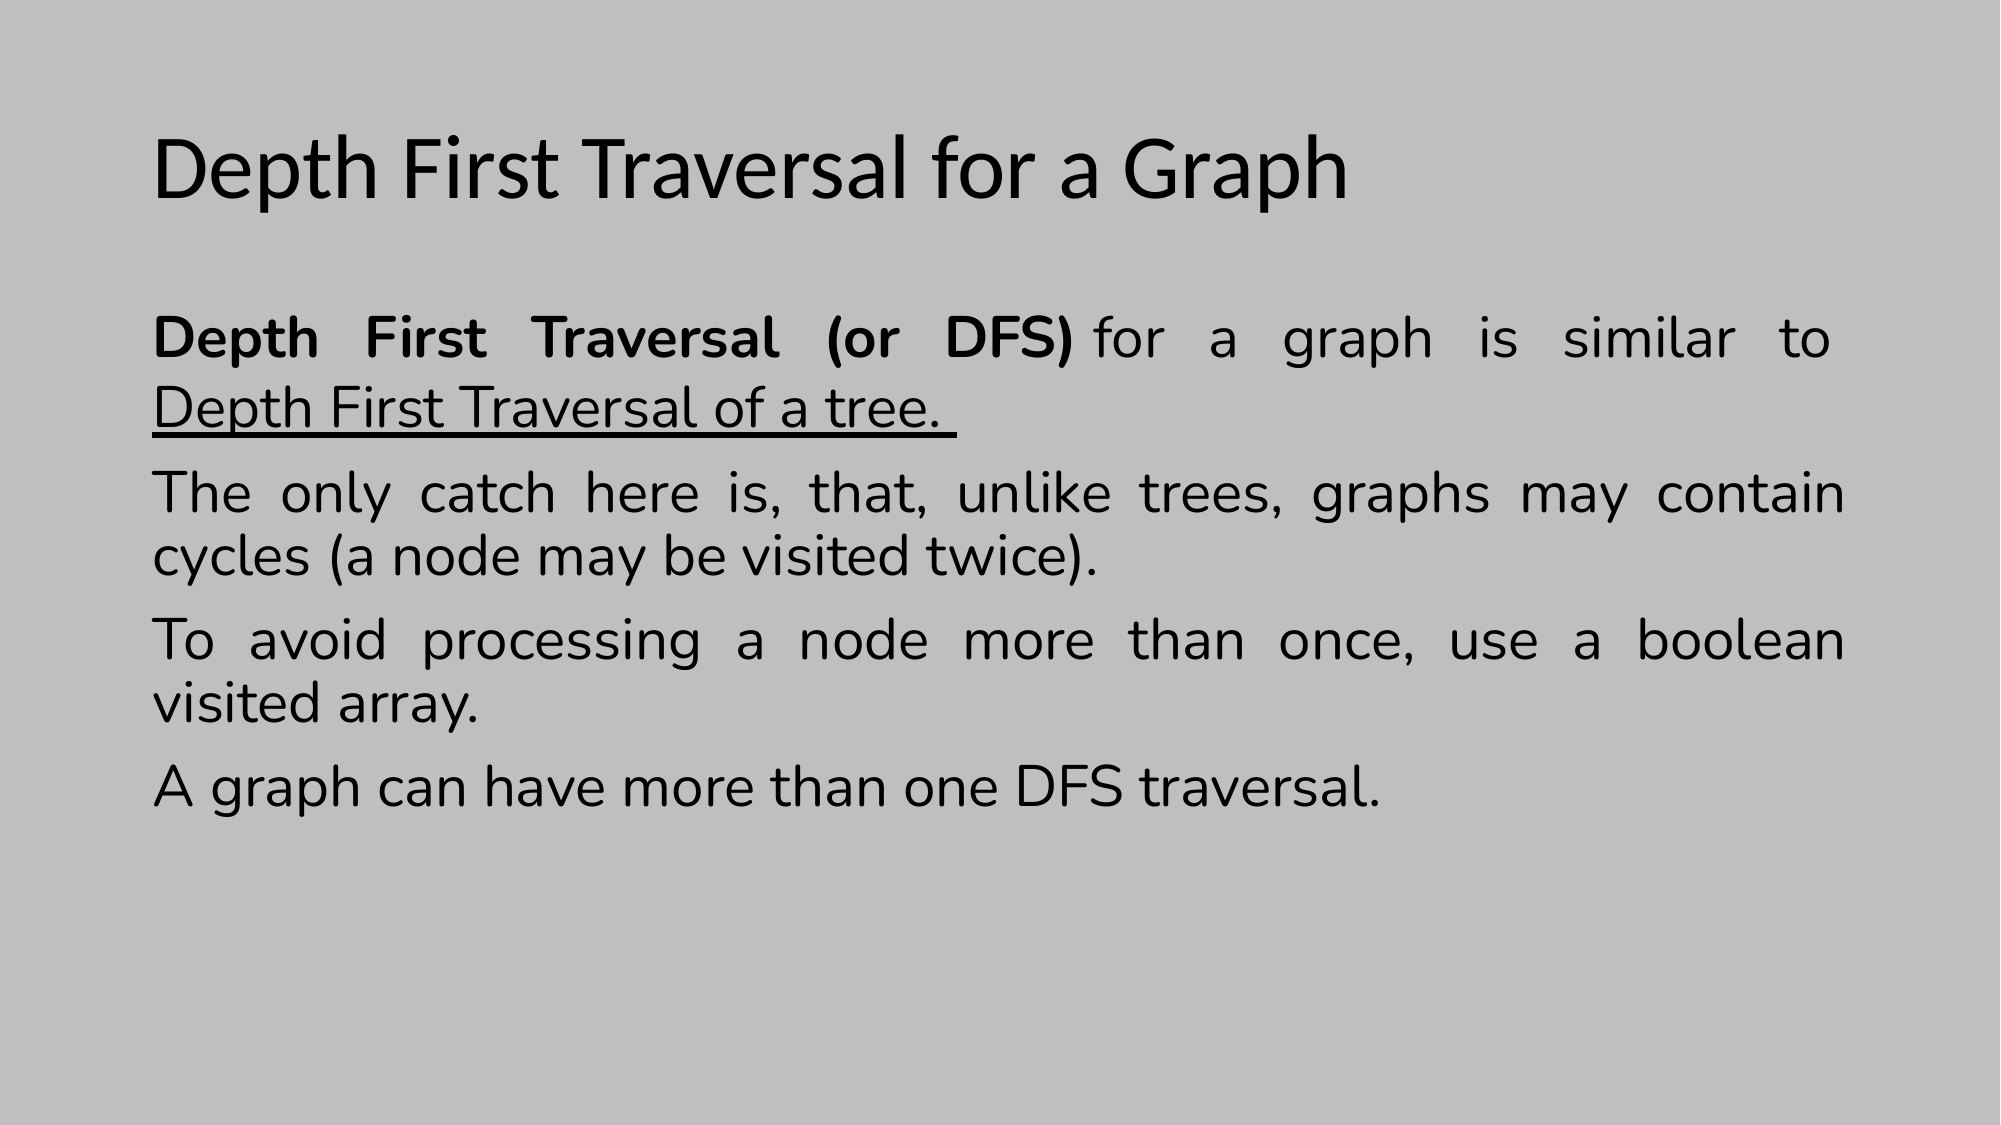

# Depth First Traversal for a Graph
Depth First Traversal (or DFS) for a graph is similar to Depth First Traversal of a tree.
The only catch here is, that, unlike trees, graphs may contain cycles (a node may be visited twice).
To avoid processing a node more than once, use a boolean visited array.
A graph can have more than one DFS traversal.